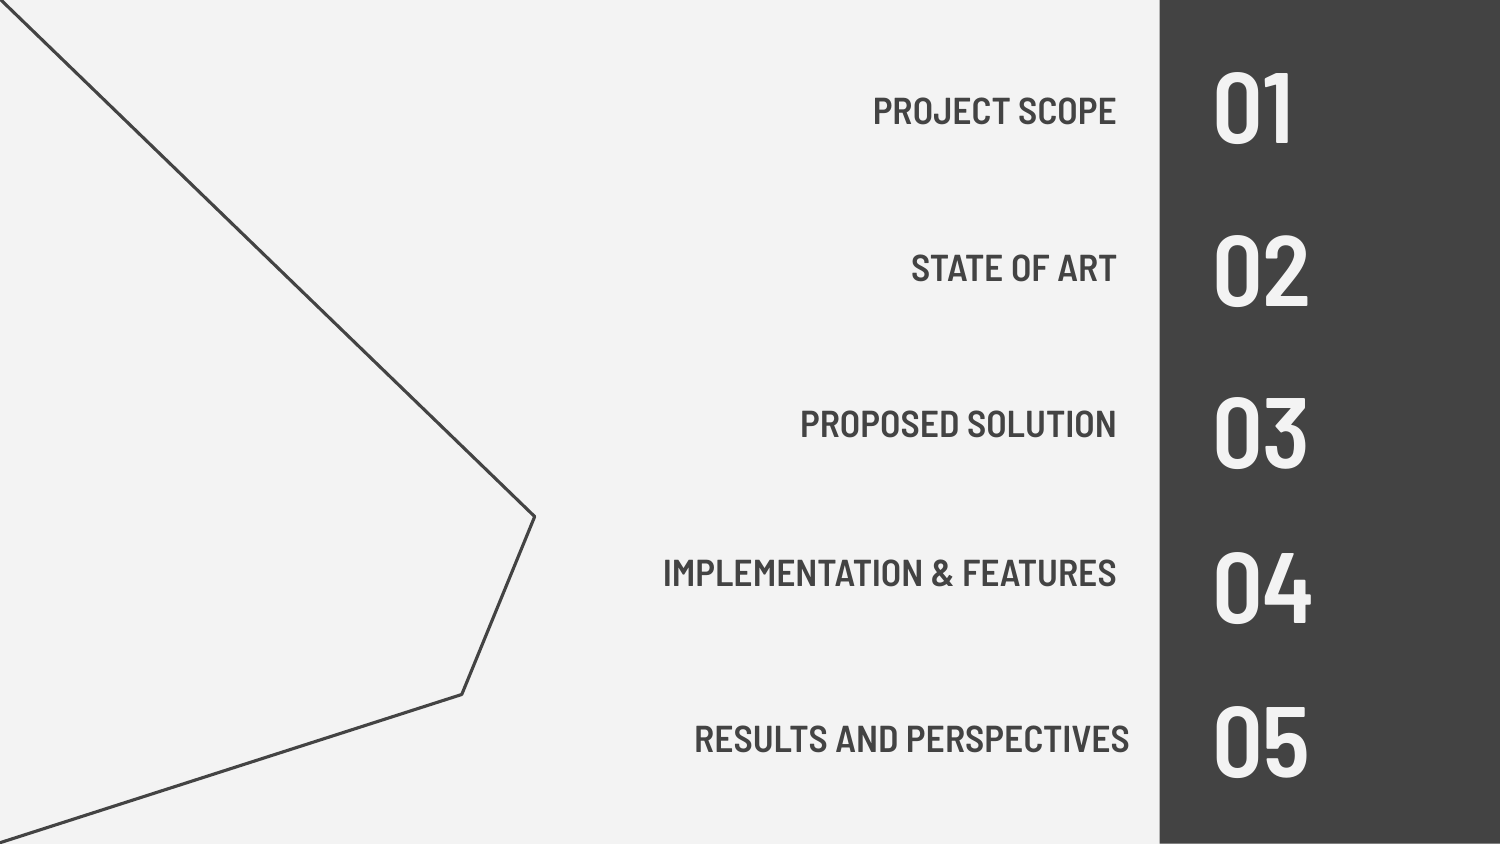

01
# PROJECT SCOPE
02
STATE OF ART
03
PROPOSED SOLUTION
04
IMPLEMENTATION & FEATURES
05
RESULTS AND PERSPECTIVES